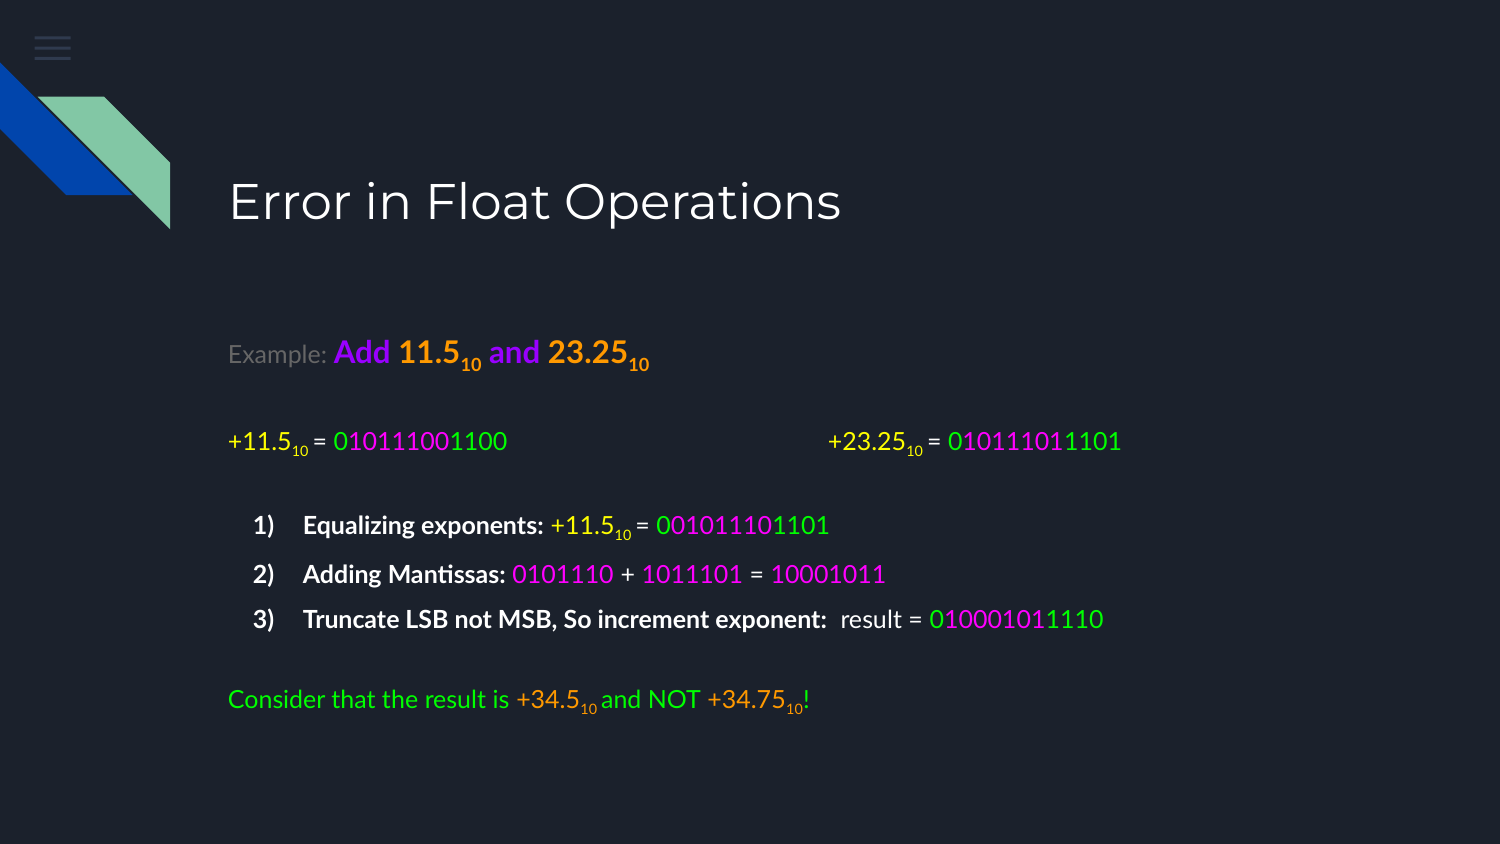

# Error in Float Operations
Example: Add 11.510 and 23.2510
+11.510 = 010111001100			+23.2510 = 010111011101
Equalizing exponents: +11.510 = 001011101101
Adding Mantissas: 0101110 + 1011101 = 10001011
Truncate LSB not MSB, So increment exponent:  result = 010001011110
Consider that the result is +34.510 and NOT +34.7510!